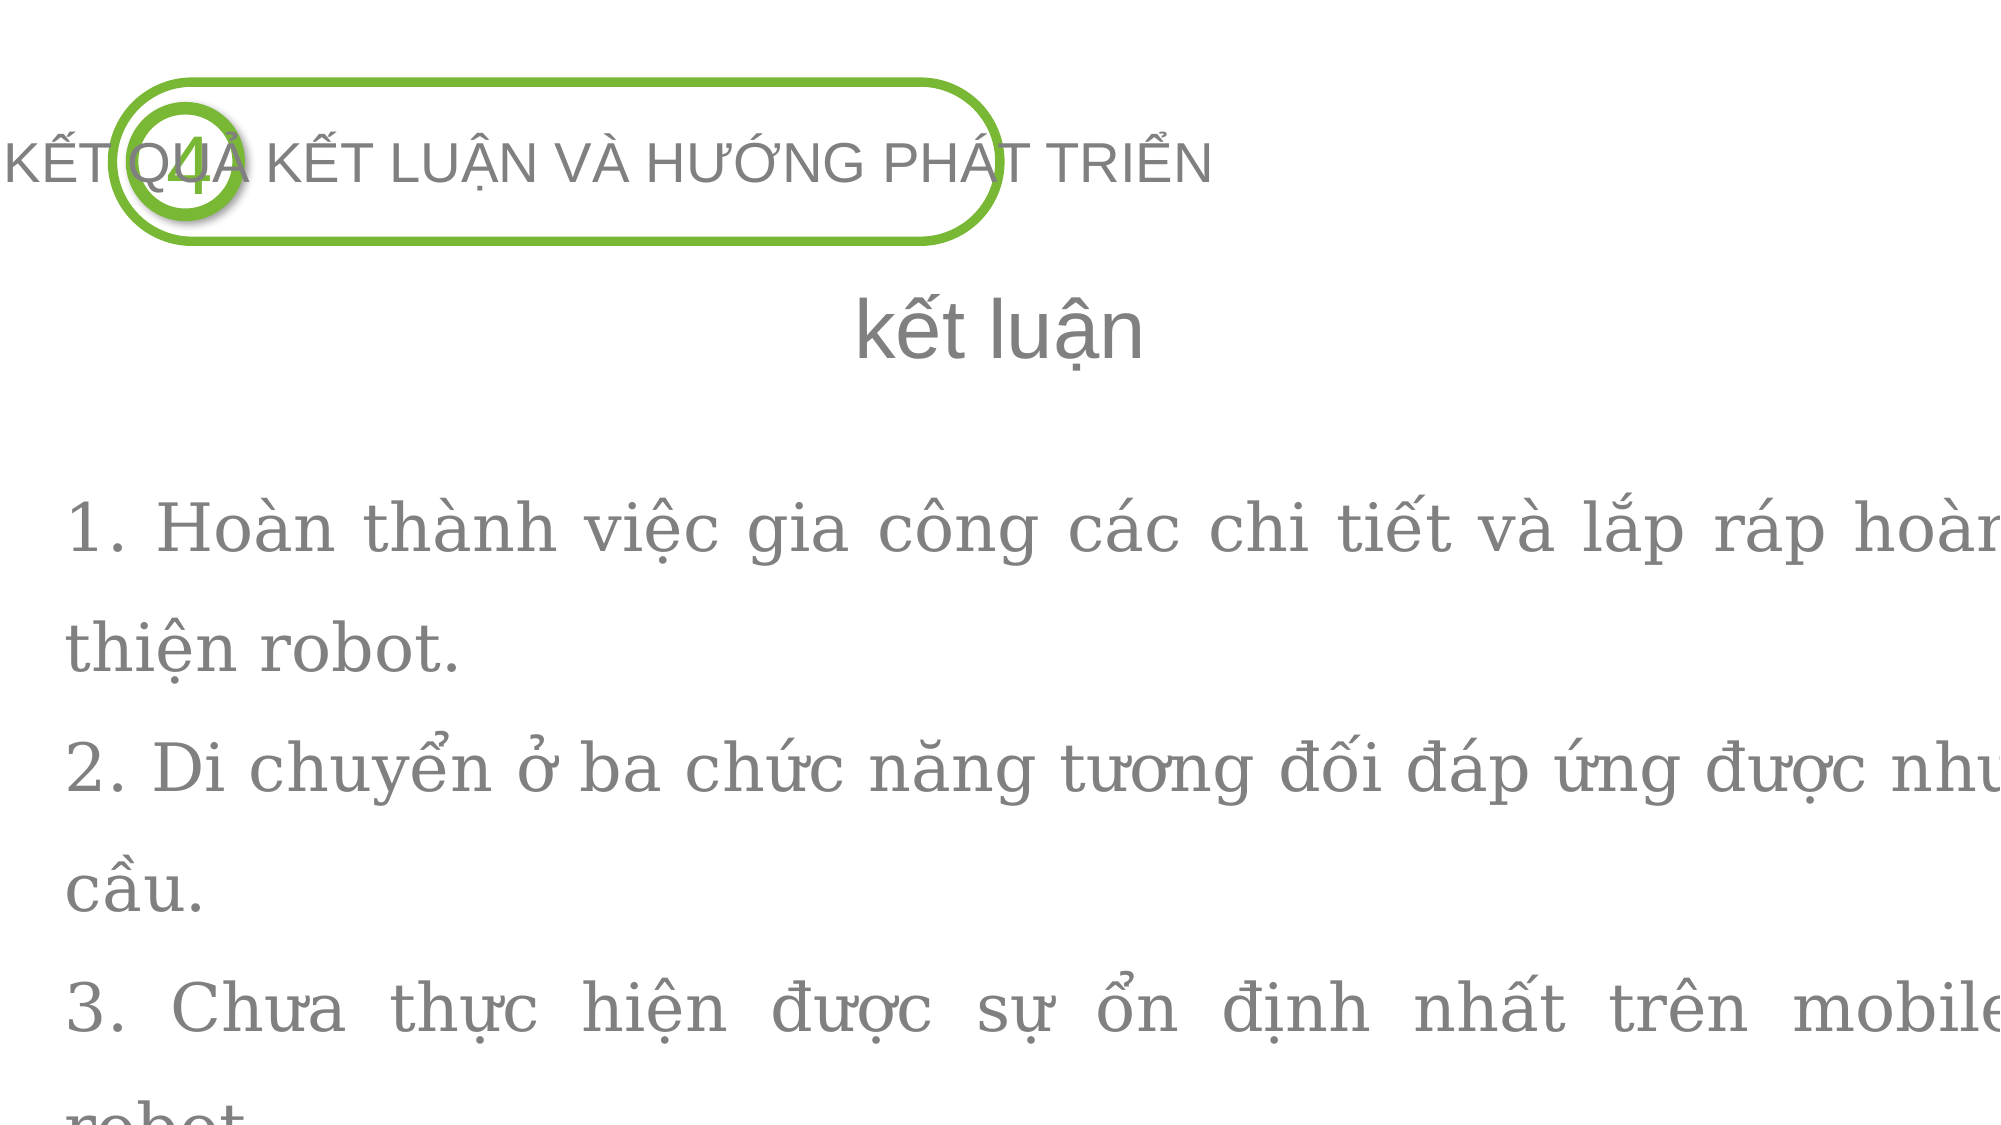

4
KẾT QUẢ KẾT LUẬN VÀ HƯỚNG PHÁT TRIỂN
hướng phát triển
kết luận
1. Có thể thiết kế gọn và đẹp hơn nữa.
2. Có thể trang bị thêm cho robot các cảm biến khác, hệ thống quan sát,.. để robot chạy tự động. Tối ưu hóa code điều khiển hoặc bộ vi xử lí, để robot hoạt động nhanh nhạy và linh hoạt hơn.
1. Hoàn thành việc gia công các chi tiết và lắp ráp hoàn thiện robot.
2. Di chuyển ở ba chức năng tương đối đáp ứng được nhu cầu.
3. Chưa thực hiện được sự ổn định nhất trên mobile robot.